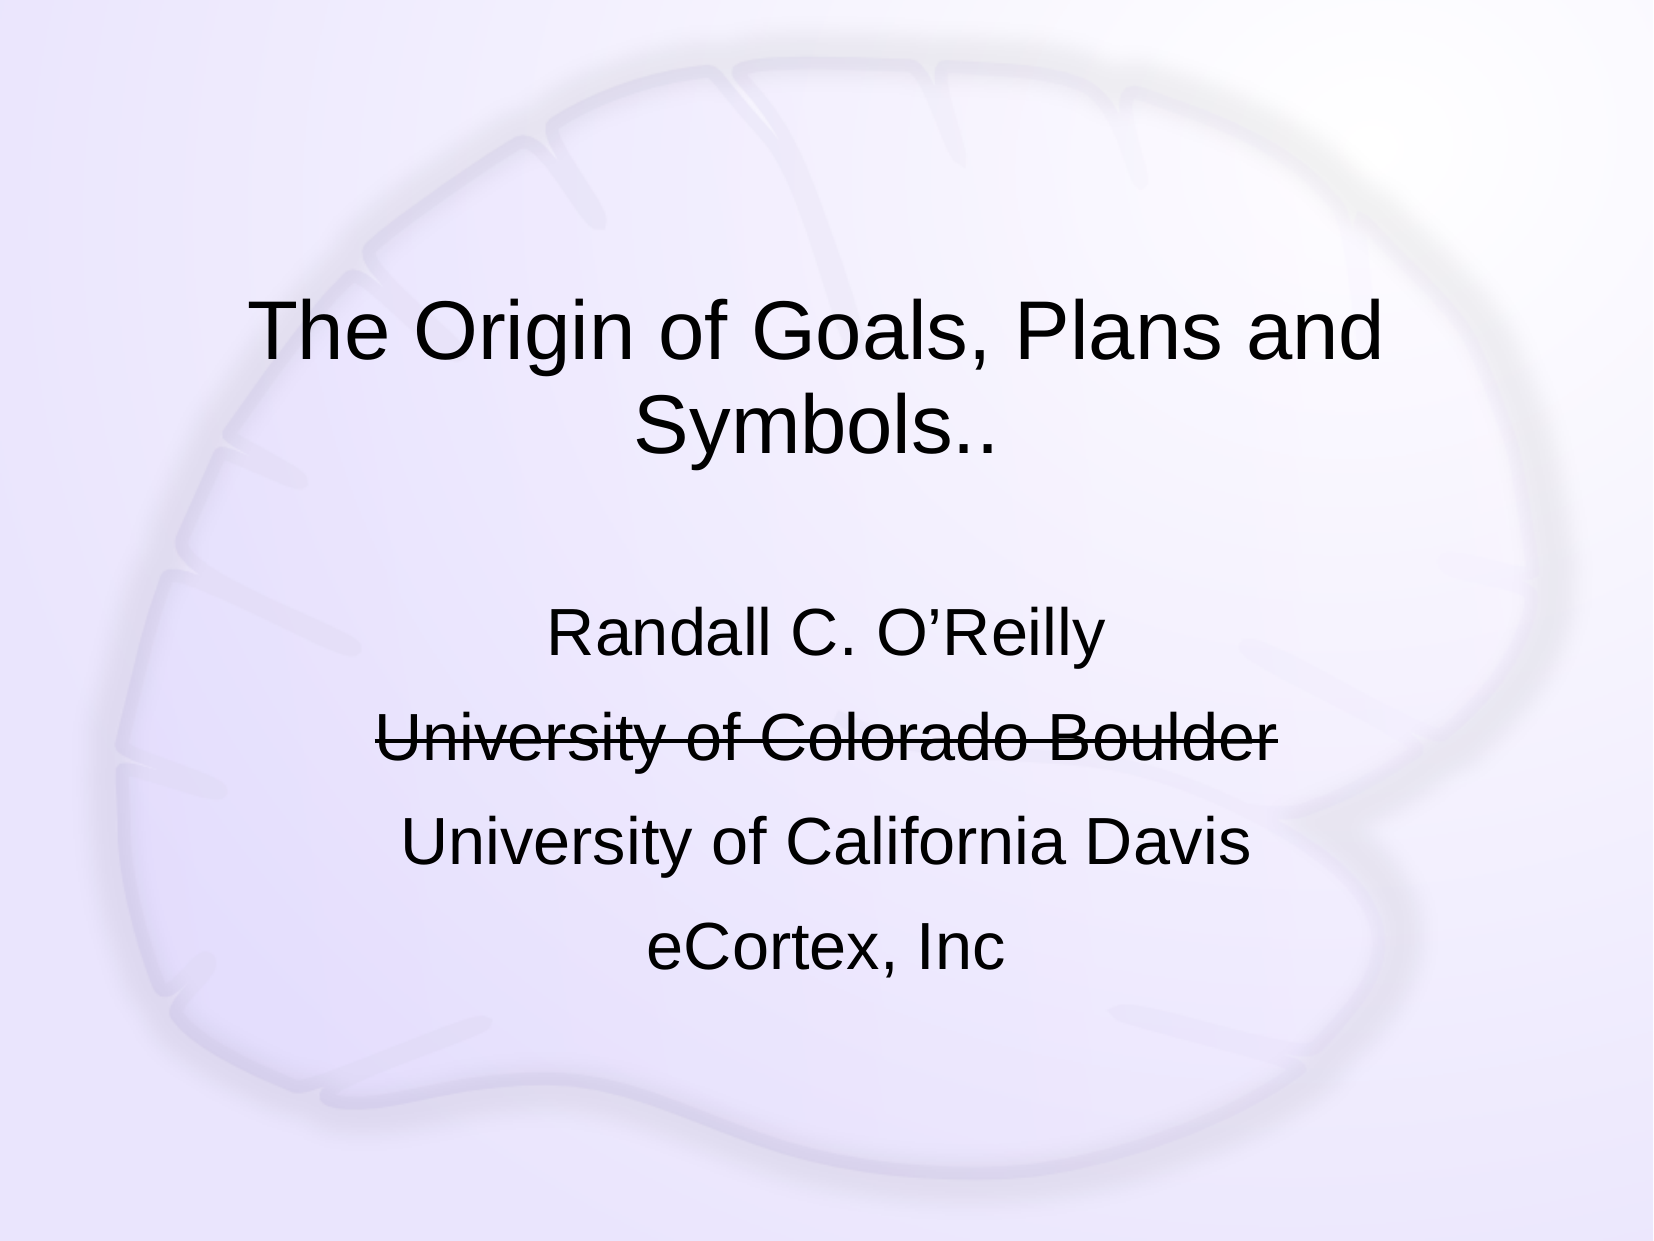

# The Origin of Goals, Plans and Symbols..
Randall C. O’Reilly
University of Colorado Boulder
University of California Davis
eCortex, Inc